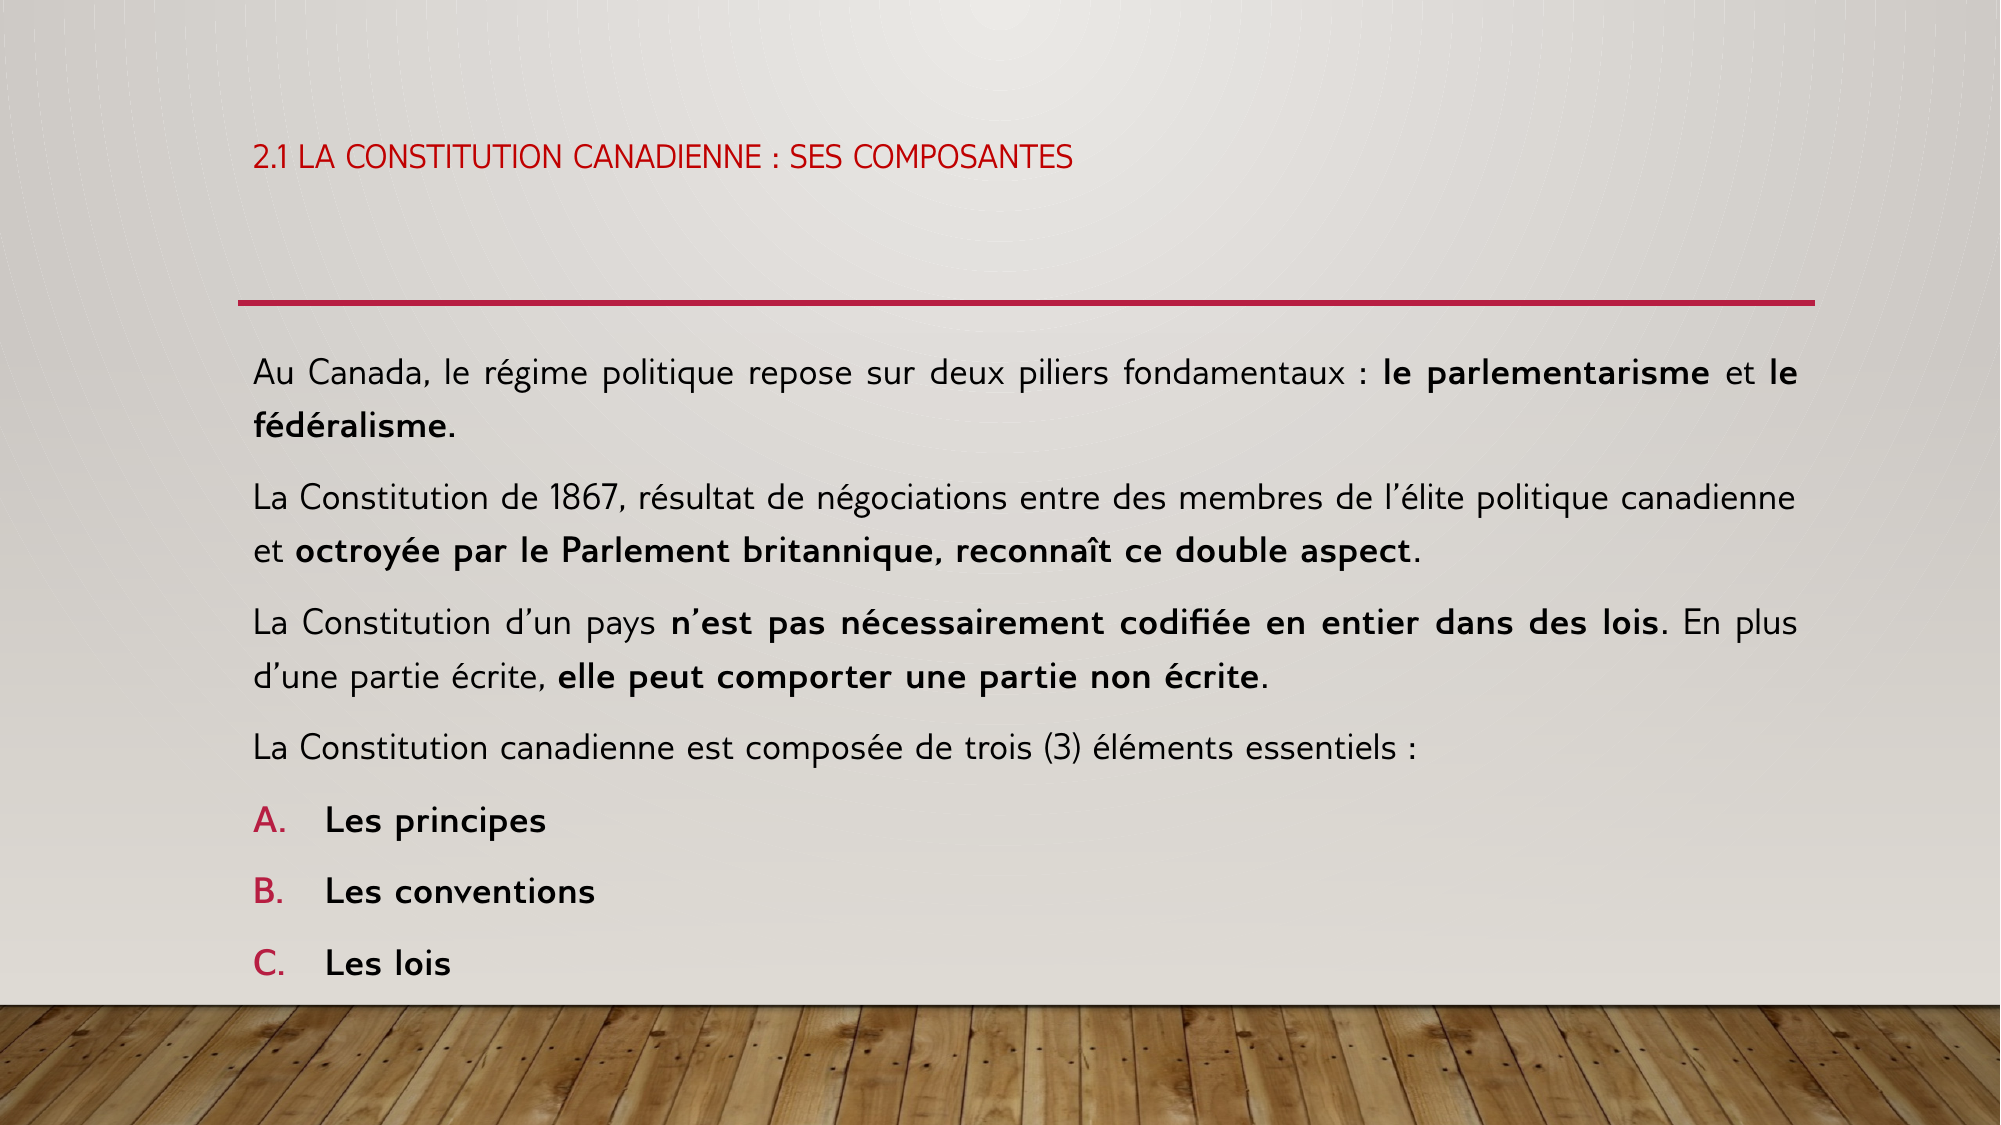

# 2.1 la constitution canadienne : ses composantes
Au Canada, le régime politique repose sur deux piliers fondamentaux : le parlementarisme et le fédéralisme.
La Constitution de 1867, résultat de négociations entre des membres de l’élite politique canadienne et octroyée par le Parlement britannique, reconnaît ce double aspect.
La Constitution d’un pays n’est pas nécessairement codifiée en entier dans des lois. En plus d’une partie écrite, elle peut comporter une partie non écrite.
La Constitution canadienne est composée de trois (3) éléments essentiels :
Les principes
Les conventions
Les lois